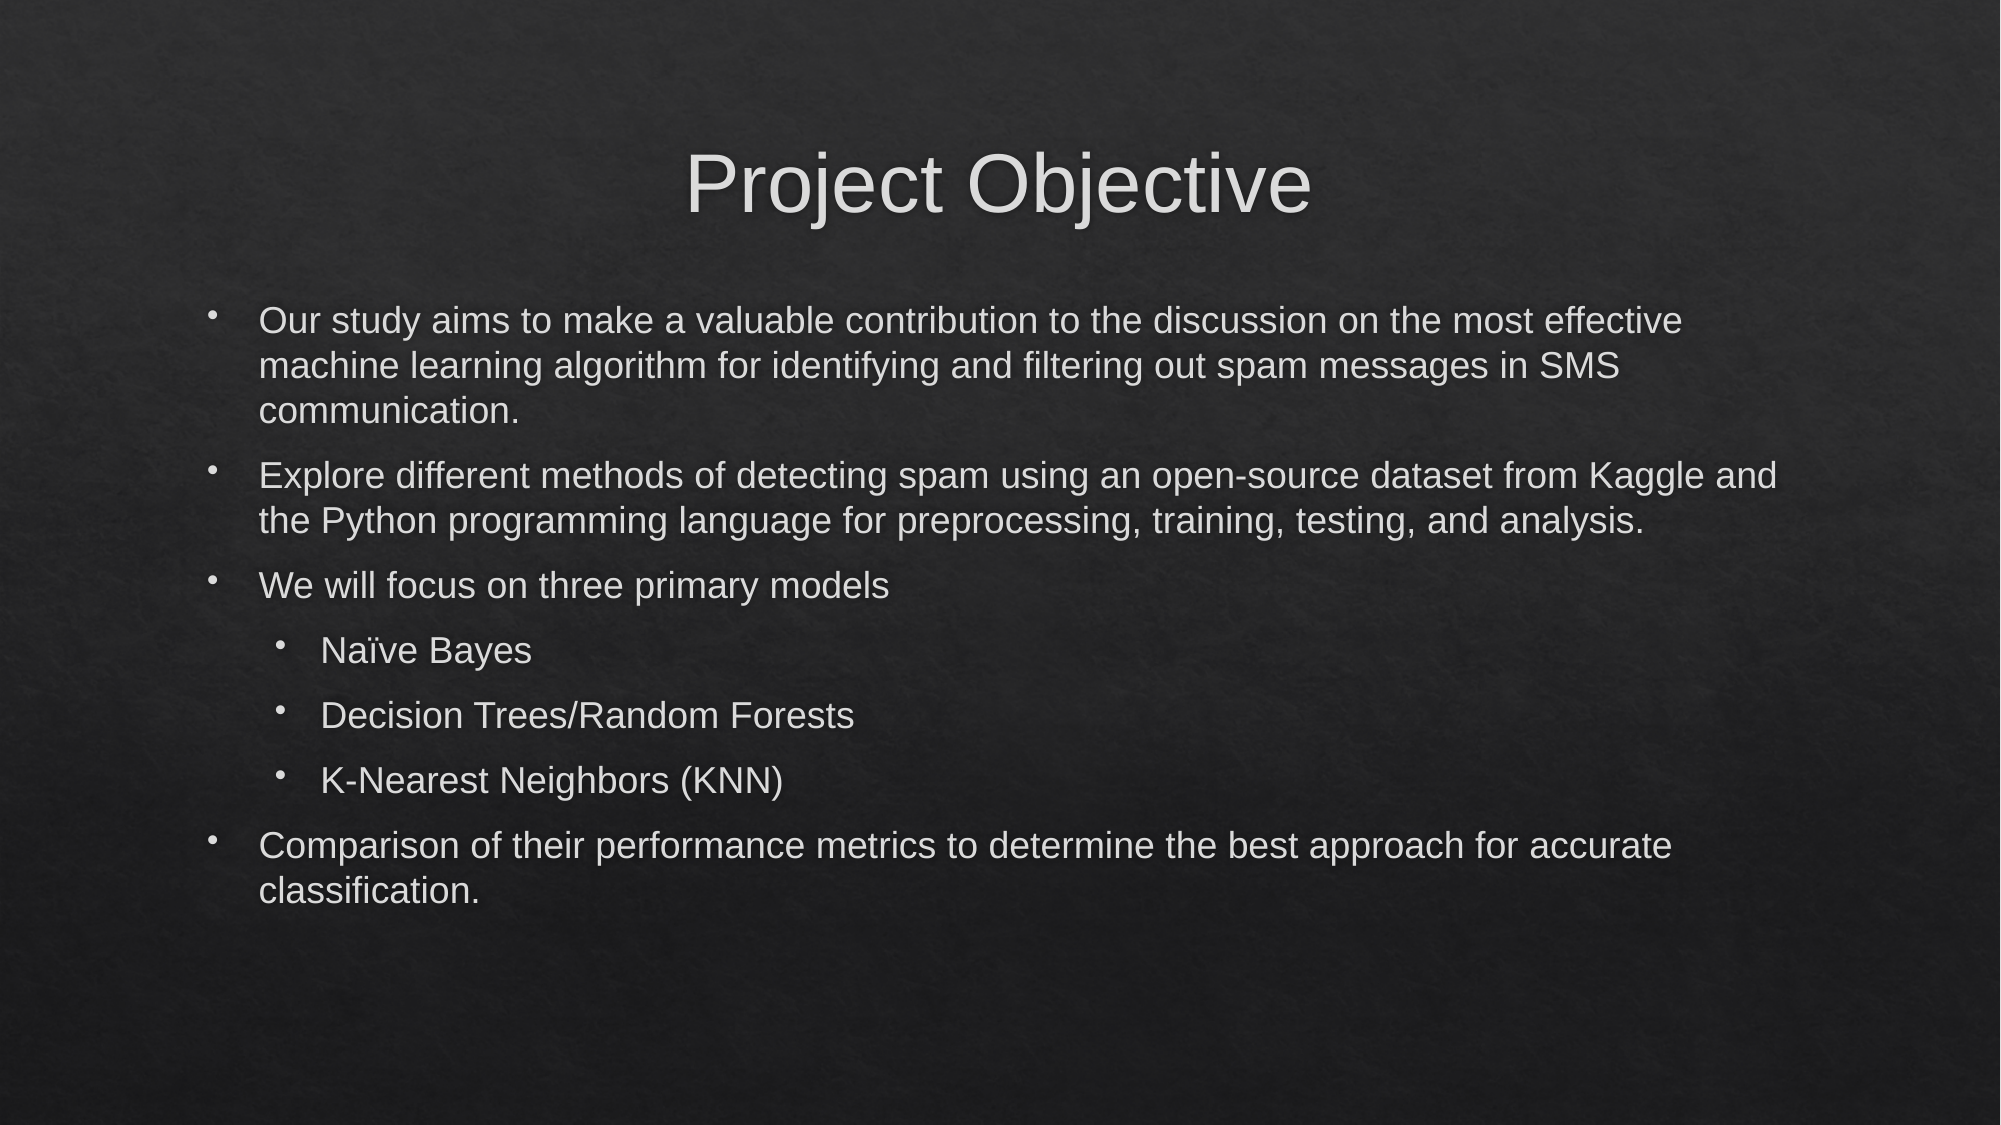

# Project Objective
Our study aims to make a valuable contribution to the discussion on the most effective machine learning algorithm for identifying and filtering out spam messages in SMS communication.
Explore different methods of detecting spam using an open-source dataset from Kaggle and the Python programming language for preprocessing, training, testing, and analysis.
We will focus on three primary models
Naïve Bayes
Decision Trees/Random Forests
K-Nearest Neighbors (KNN)
Comparison of their performance metrics to determine the best approach for accurate classification.